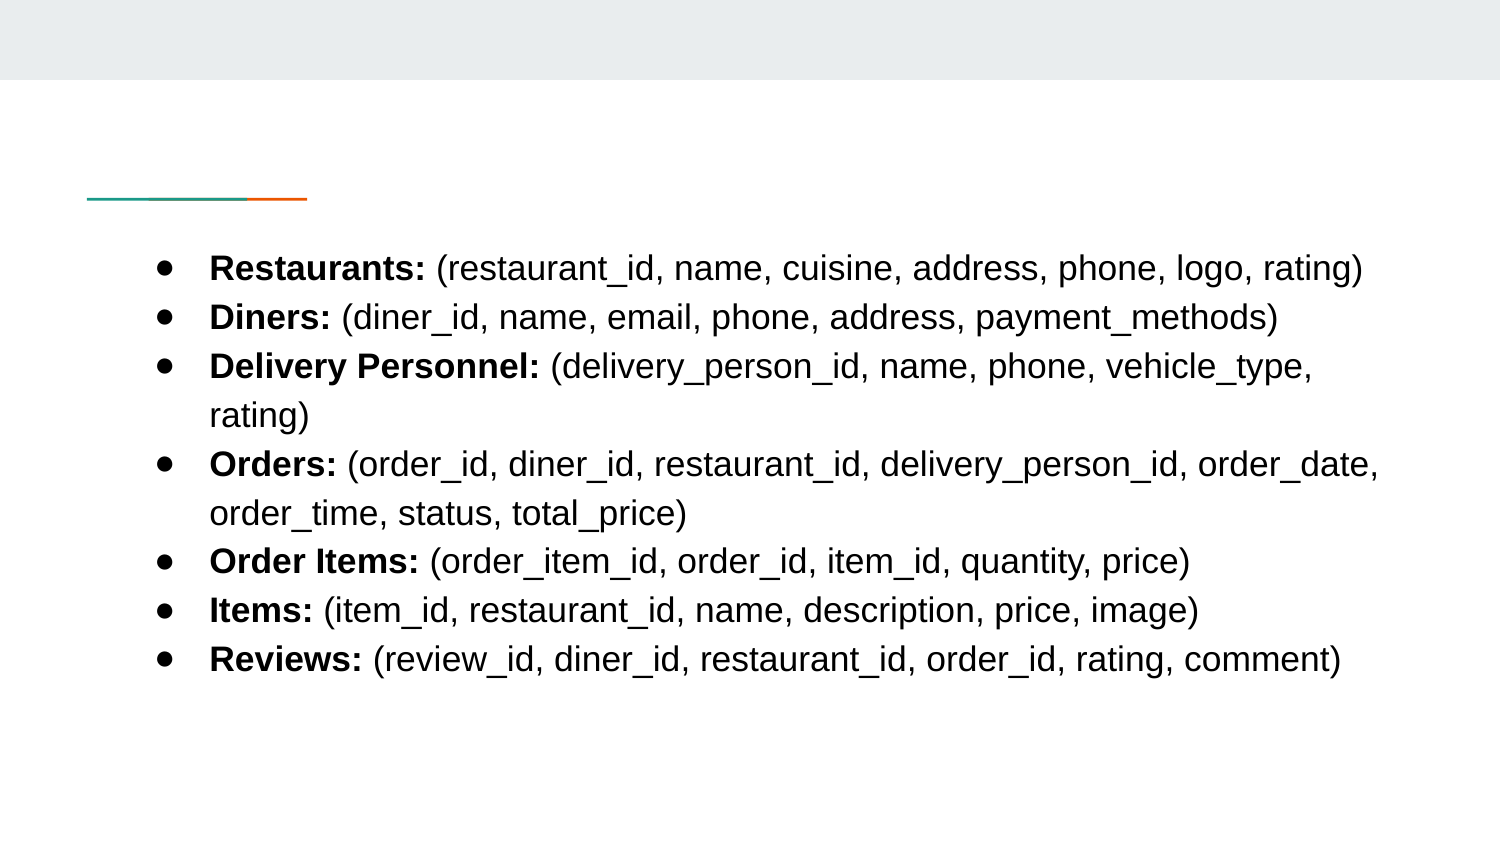

Restaurants: (restaurant_id, name, cuisine, address, phone, logo, rating)
Diners: (diner_id, name, email, phone, address, payment_methods)
Delivery Personnel: (delivery_person_id, name, phone, vehicle_type, rating)
Orders: (order_id, diner_id, restaurant_id, delivery_person_id, order_date, order_time, status, total_price)
Order Items: (order_item_id, order_id, item_id, quantity, price)
Items: (item_id, restaurant_id, name, description, price, image)
Reviews: (review_id, diner_id, restaurant_id, order_id, rating, comment)